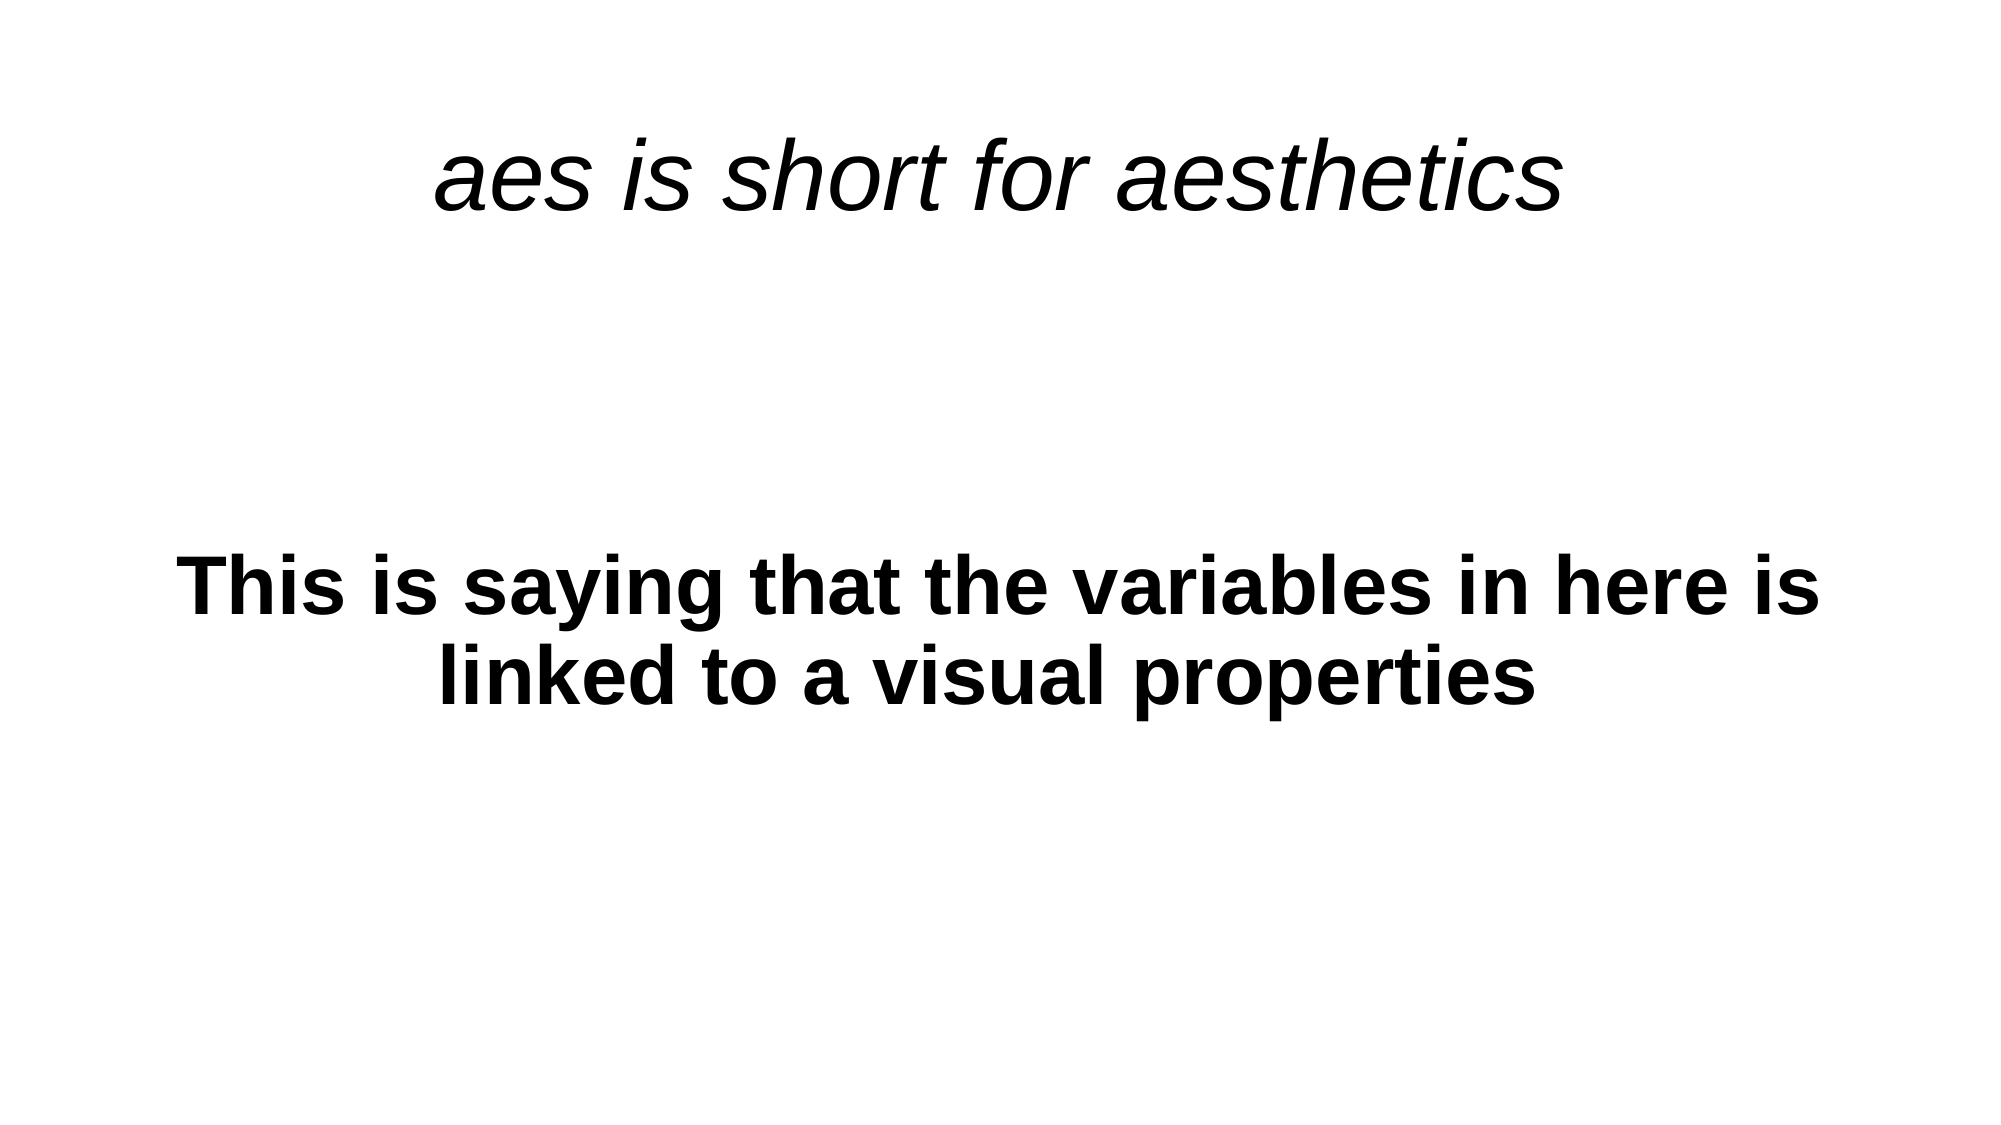

# aes is short for aesthetics

This is saying that the variables in here is linked to a visual properties